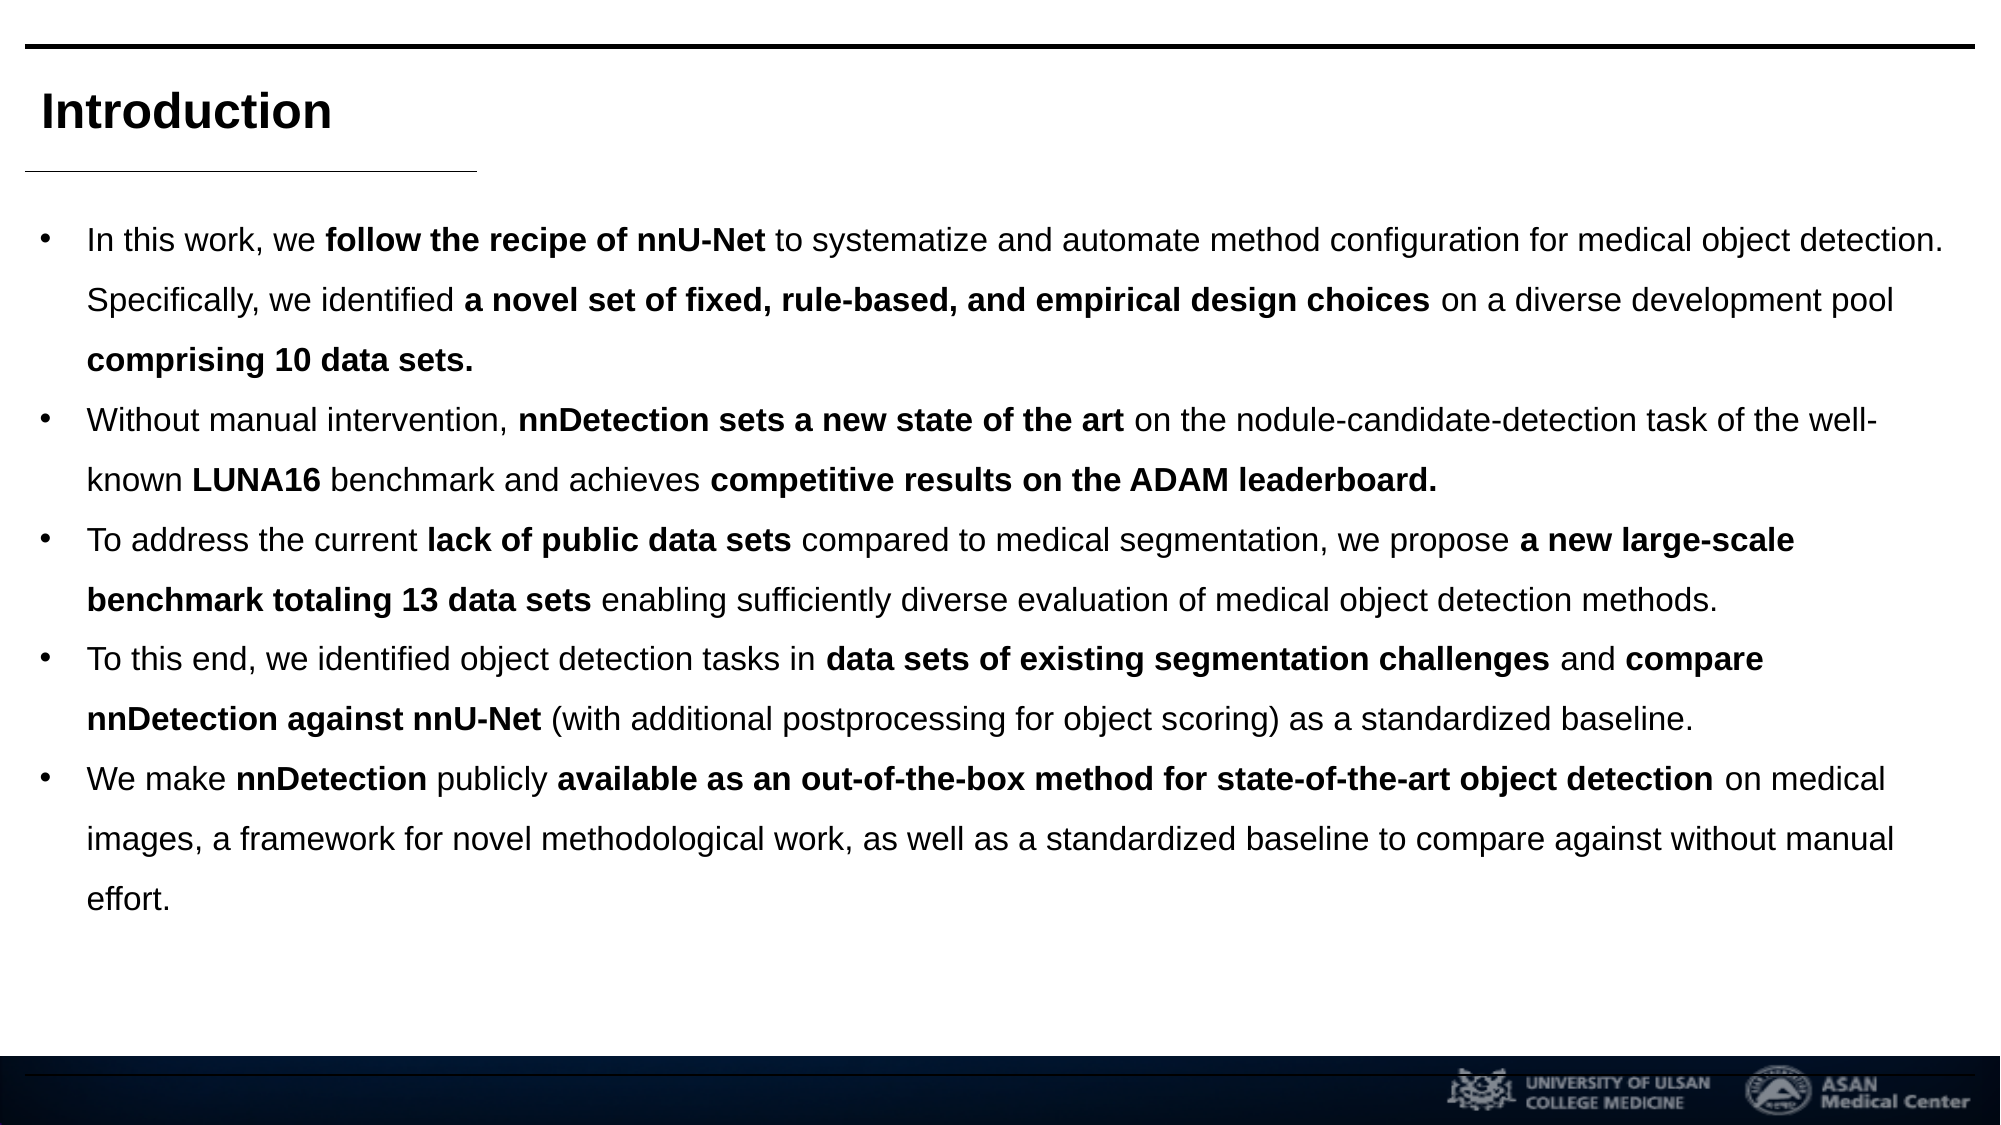

Introduction
In this work, we follow the recipe of nnU-Net to systematize and automate method configuration for medical object detection. Specifically, we identified a novel set of fixed, rule-based, and empirical design choices on a diverse development pool comprising 10 data sets.
Without manual intervention, nnDetection sets a new state of the art on the nodule-candidate-detection task of the well-known LUNA16 benchmark and achieves competitive results on the ADAM leaderboard.
To address the current lack of public data sets compared to medical segmentation, we propose a new large-scale benchmark totaling 13 data sets enabling sufficiently diverse evaluation of medical object detection methods.
To this end, we identified object detection tasks in data sets of existing segmentation challenges and compare nnDetection against nnU-Net (with additional postprocessing for object scoring) as a standardized baseline.
We make nnDetection publicly available as an out-of-the-box method for state-of-the-art object detection on medical images, a framework for novel methodological work, as well as a standardized baseline to compare against without manual effort.